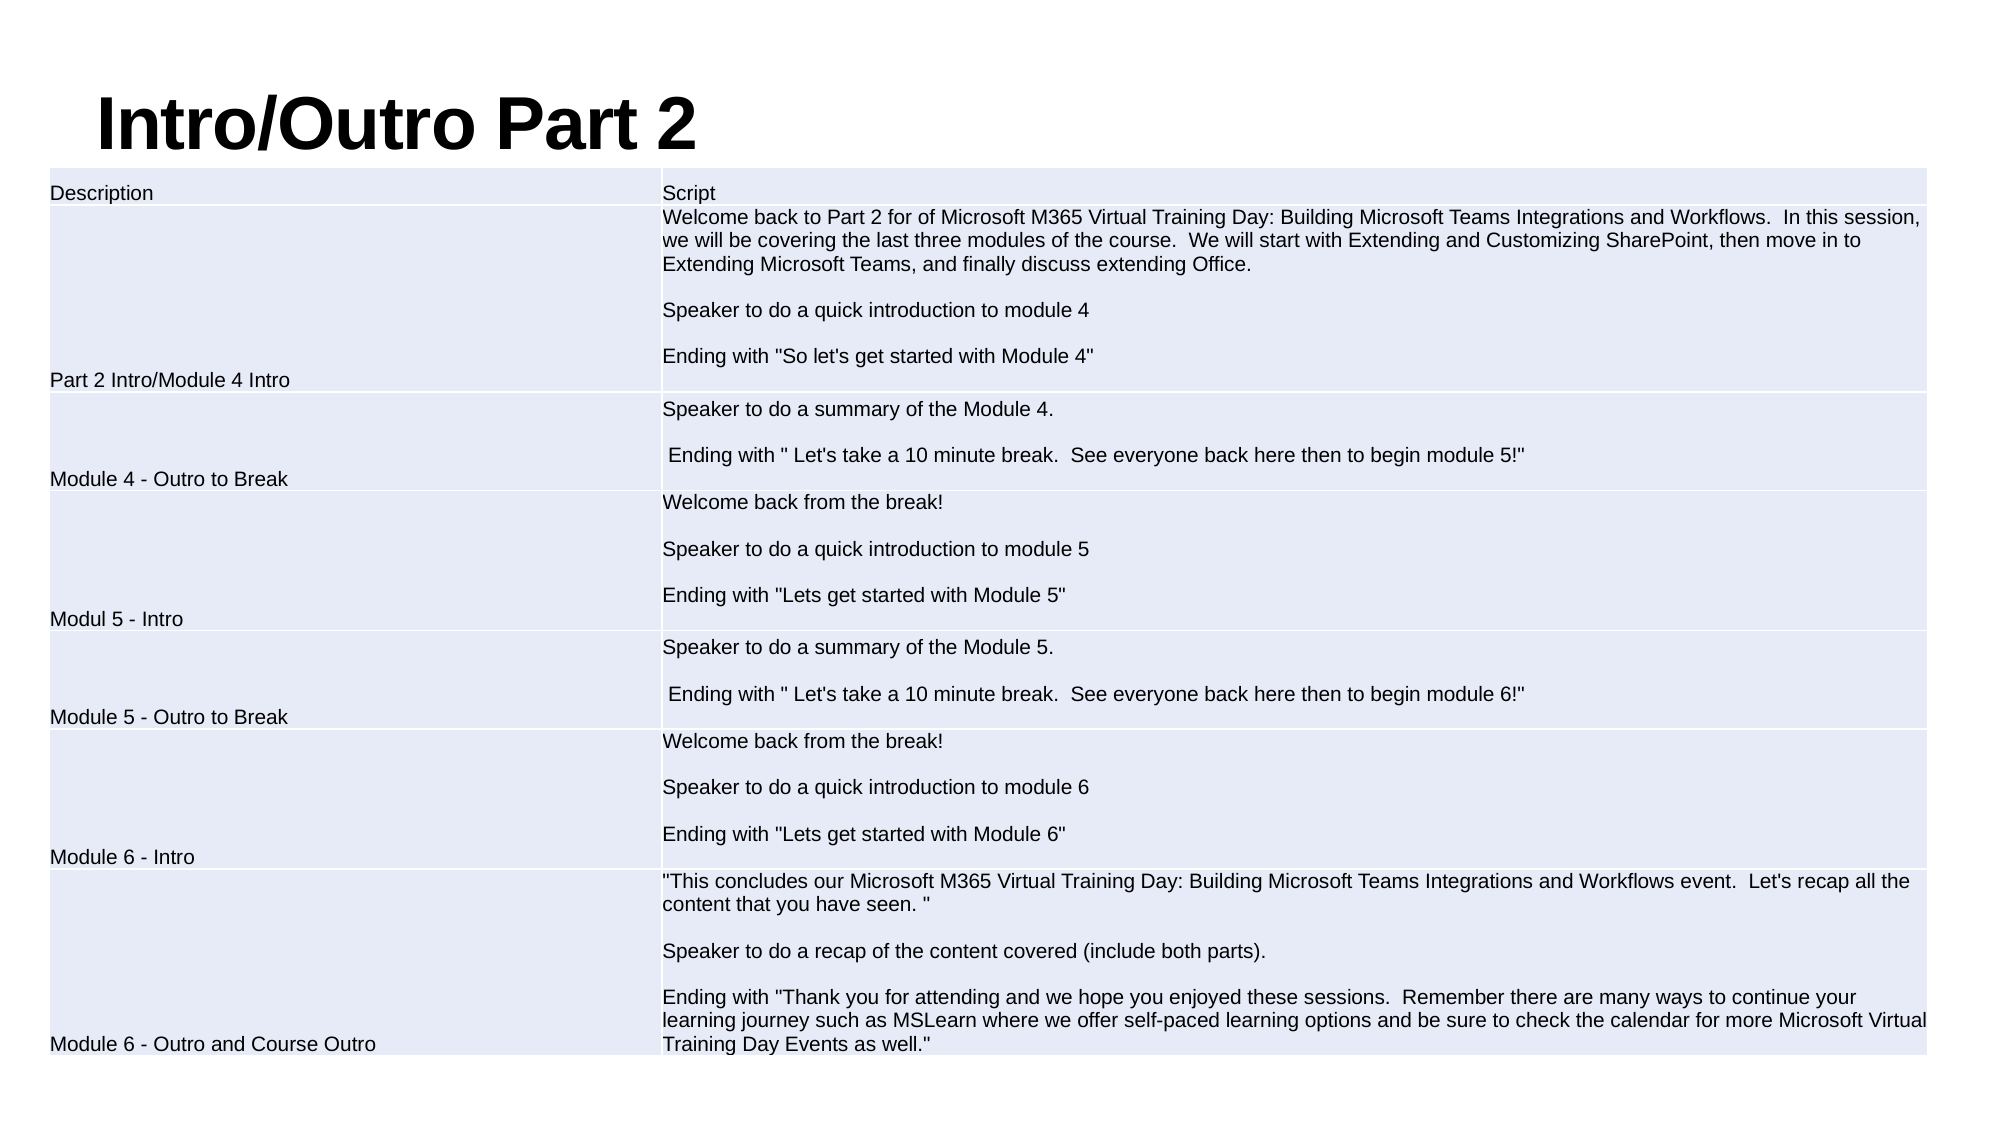

# Intro/Outro Part 2
| Description | Script |
| --- | --- |
| Part 2 Intro/Module 4 Intro | Welcome back to Part 2 for of Microsoft M365 Virtual Training Day: Building Microsoft Teams Integrations and Workflows. In this session, we will be covering the last three modules of the course. We will start with Extending and Customizing SharePoint, then move in to Extending Microsoft Teams, and finally discuss extending Office. Speaker to do a quick introduction to module 4 Ending with "So let's get started with Module 4" |
| Module 4 - Outro to Break | Speaker to do a summary of the Module 4. Ending with " Let's take a 10 minute break. See everyone back here then to begin module 5!" |
| Modul 5 - Intro | Welcome back from the break! Speaker to do a quick introduction to module 5 Ending with "Lets get started with Module 5" |
| Module 5 - Outro to Break | Speaker to do a summary of the Module 5. Ending with " Let's take a 10 minute break. See everyone back here then to begin module 6!" |
| Module 6 - Intro | Welcome back from the break! Speaker to do a quick introduction to module 6 Ending with "Lets get started with Module 6" |
| Module 6 - Outro and Course Outro | "This concludes our Microsoft M365 Virtual Training Day: Building Microsoft Teams Integrations and Workflows event. Let's recap all the content that you have seen. " Speaker to do a recap of the content covered (include both parts). Ending with "Thank you for attending and we hope you enjoyed these sessions. Remember there are many ways to continue your learning journey such as MSLearn where we offer self-paced learning options and be sure to check the calendar for more Microsoft Virtual Training Day Events as well." |